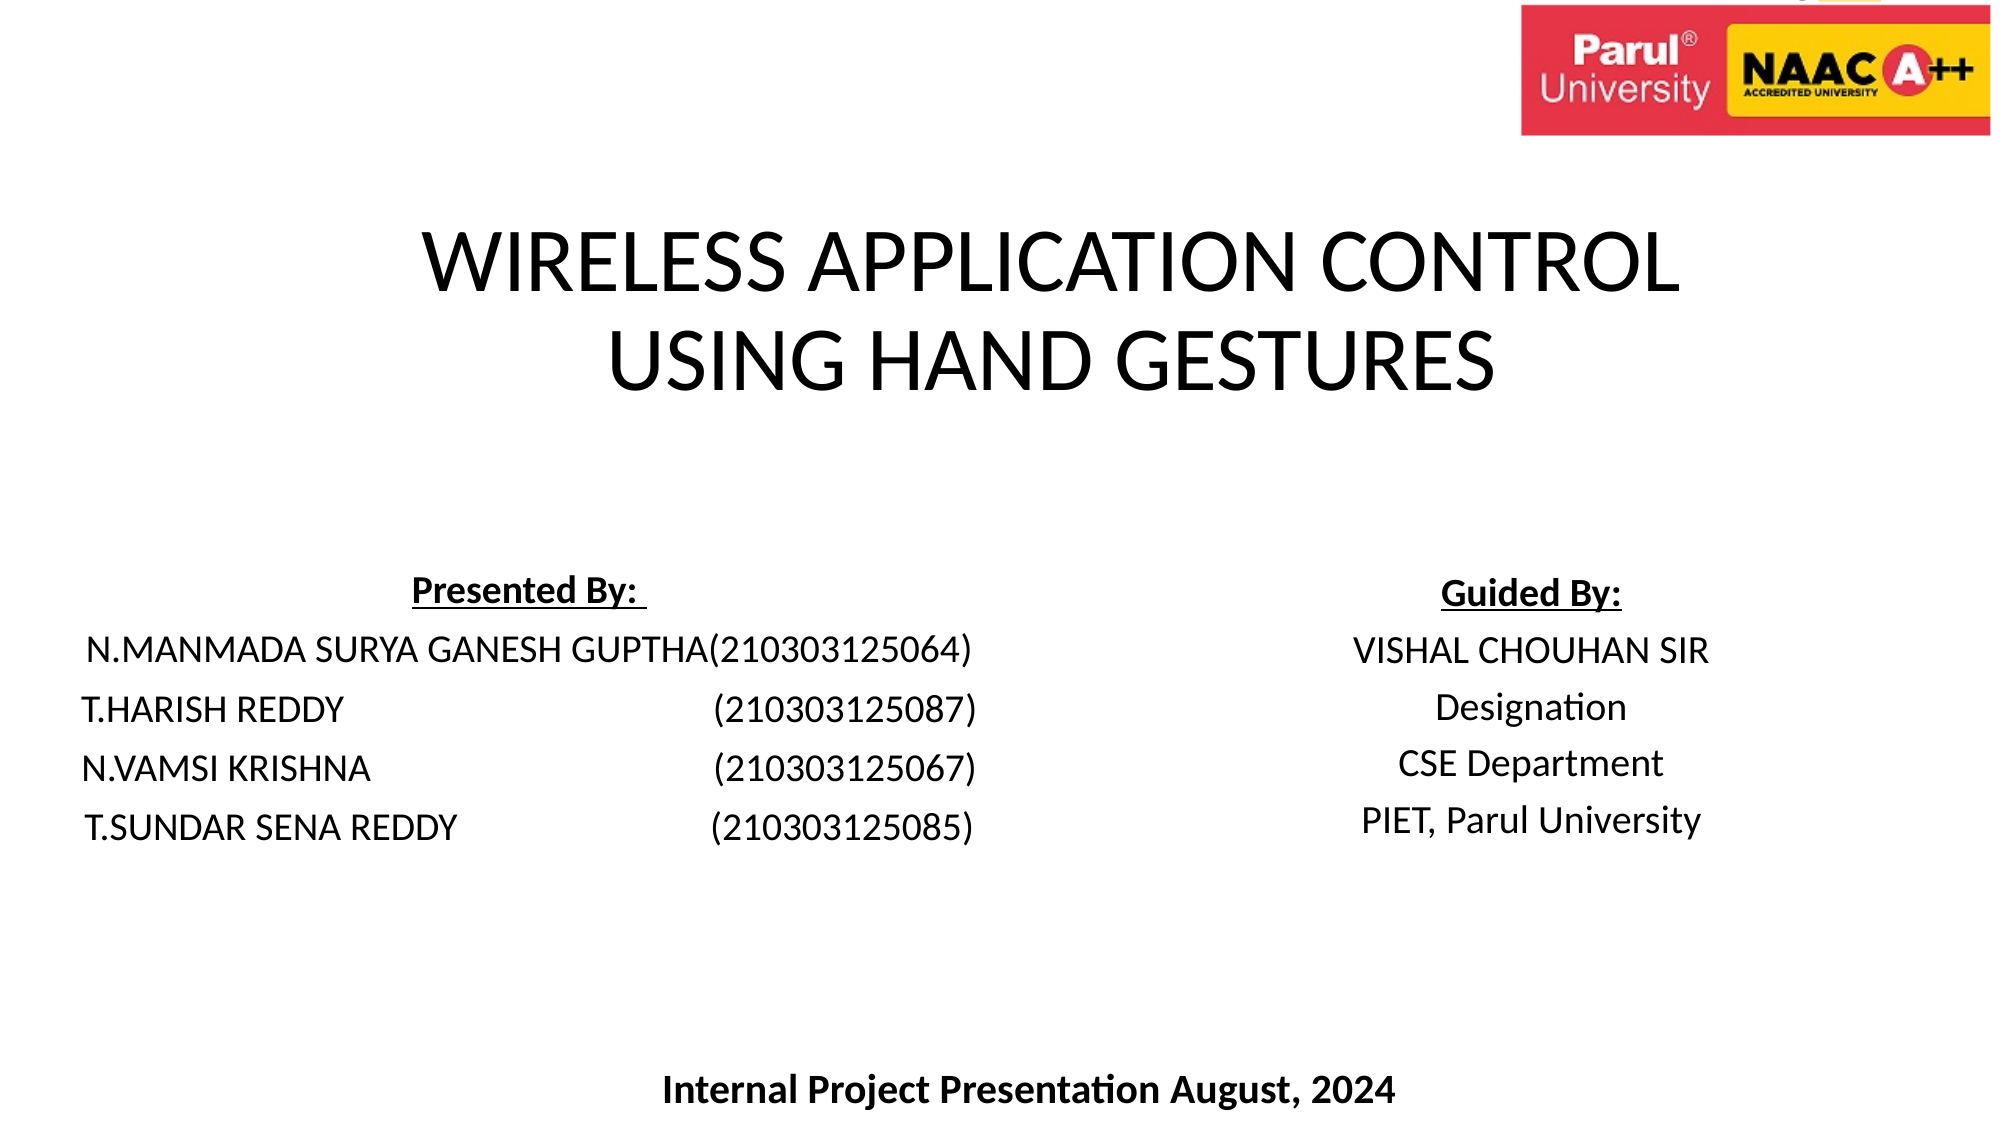

# WIRELESS APPLICATION CONTROL USING HAND GESTURES
Guided By:
VISHAL CHOUHAN SIR
Designation
CSE Department
PIET, Parul University

Presented By:
N.MANMADA SURYA GANESH GUPTHA(210303125064)
T.HARISH REDDY                                         (210303125087)
N.VAMSI KRISHNA                                      (210303125067)
T.SUNDAR SENA REDDY                            (210303125085)

Internal Project Presentation August, 2024